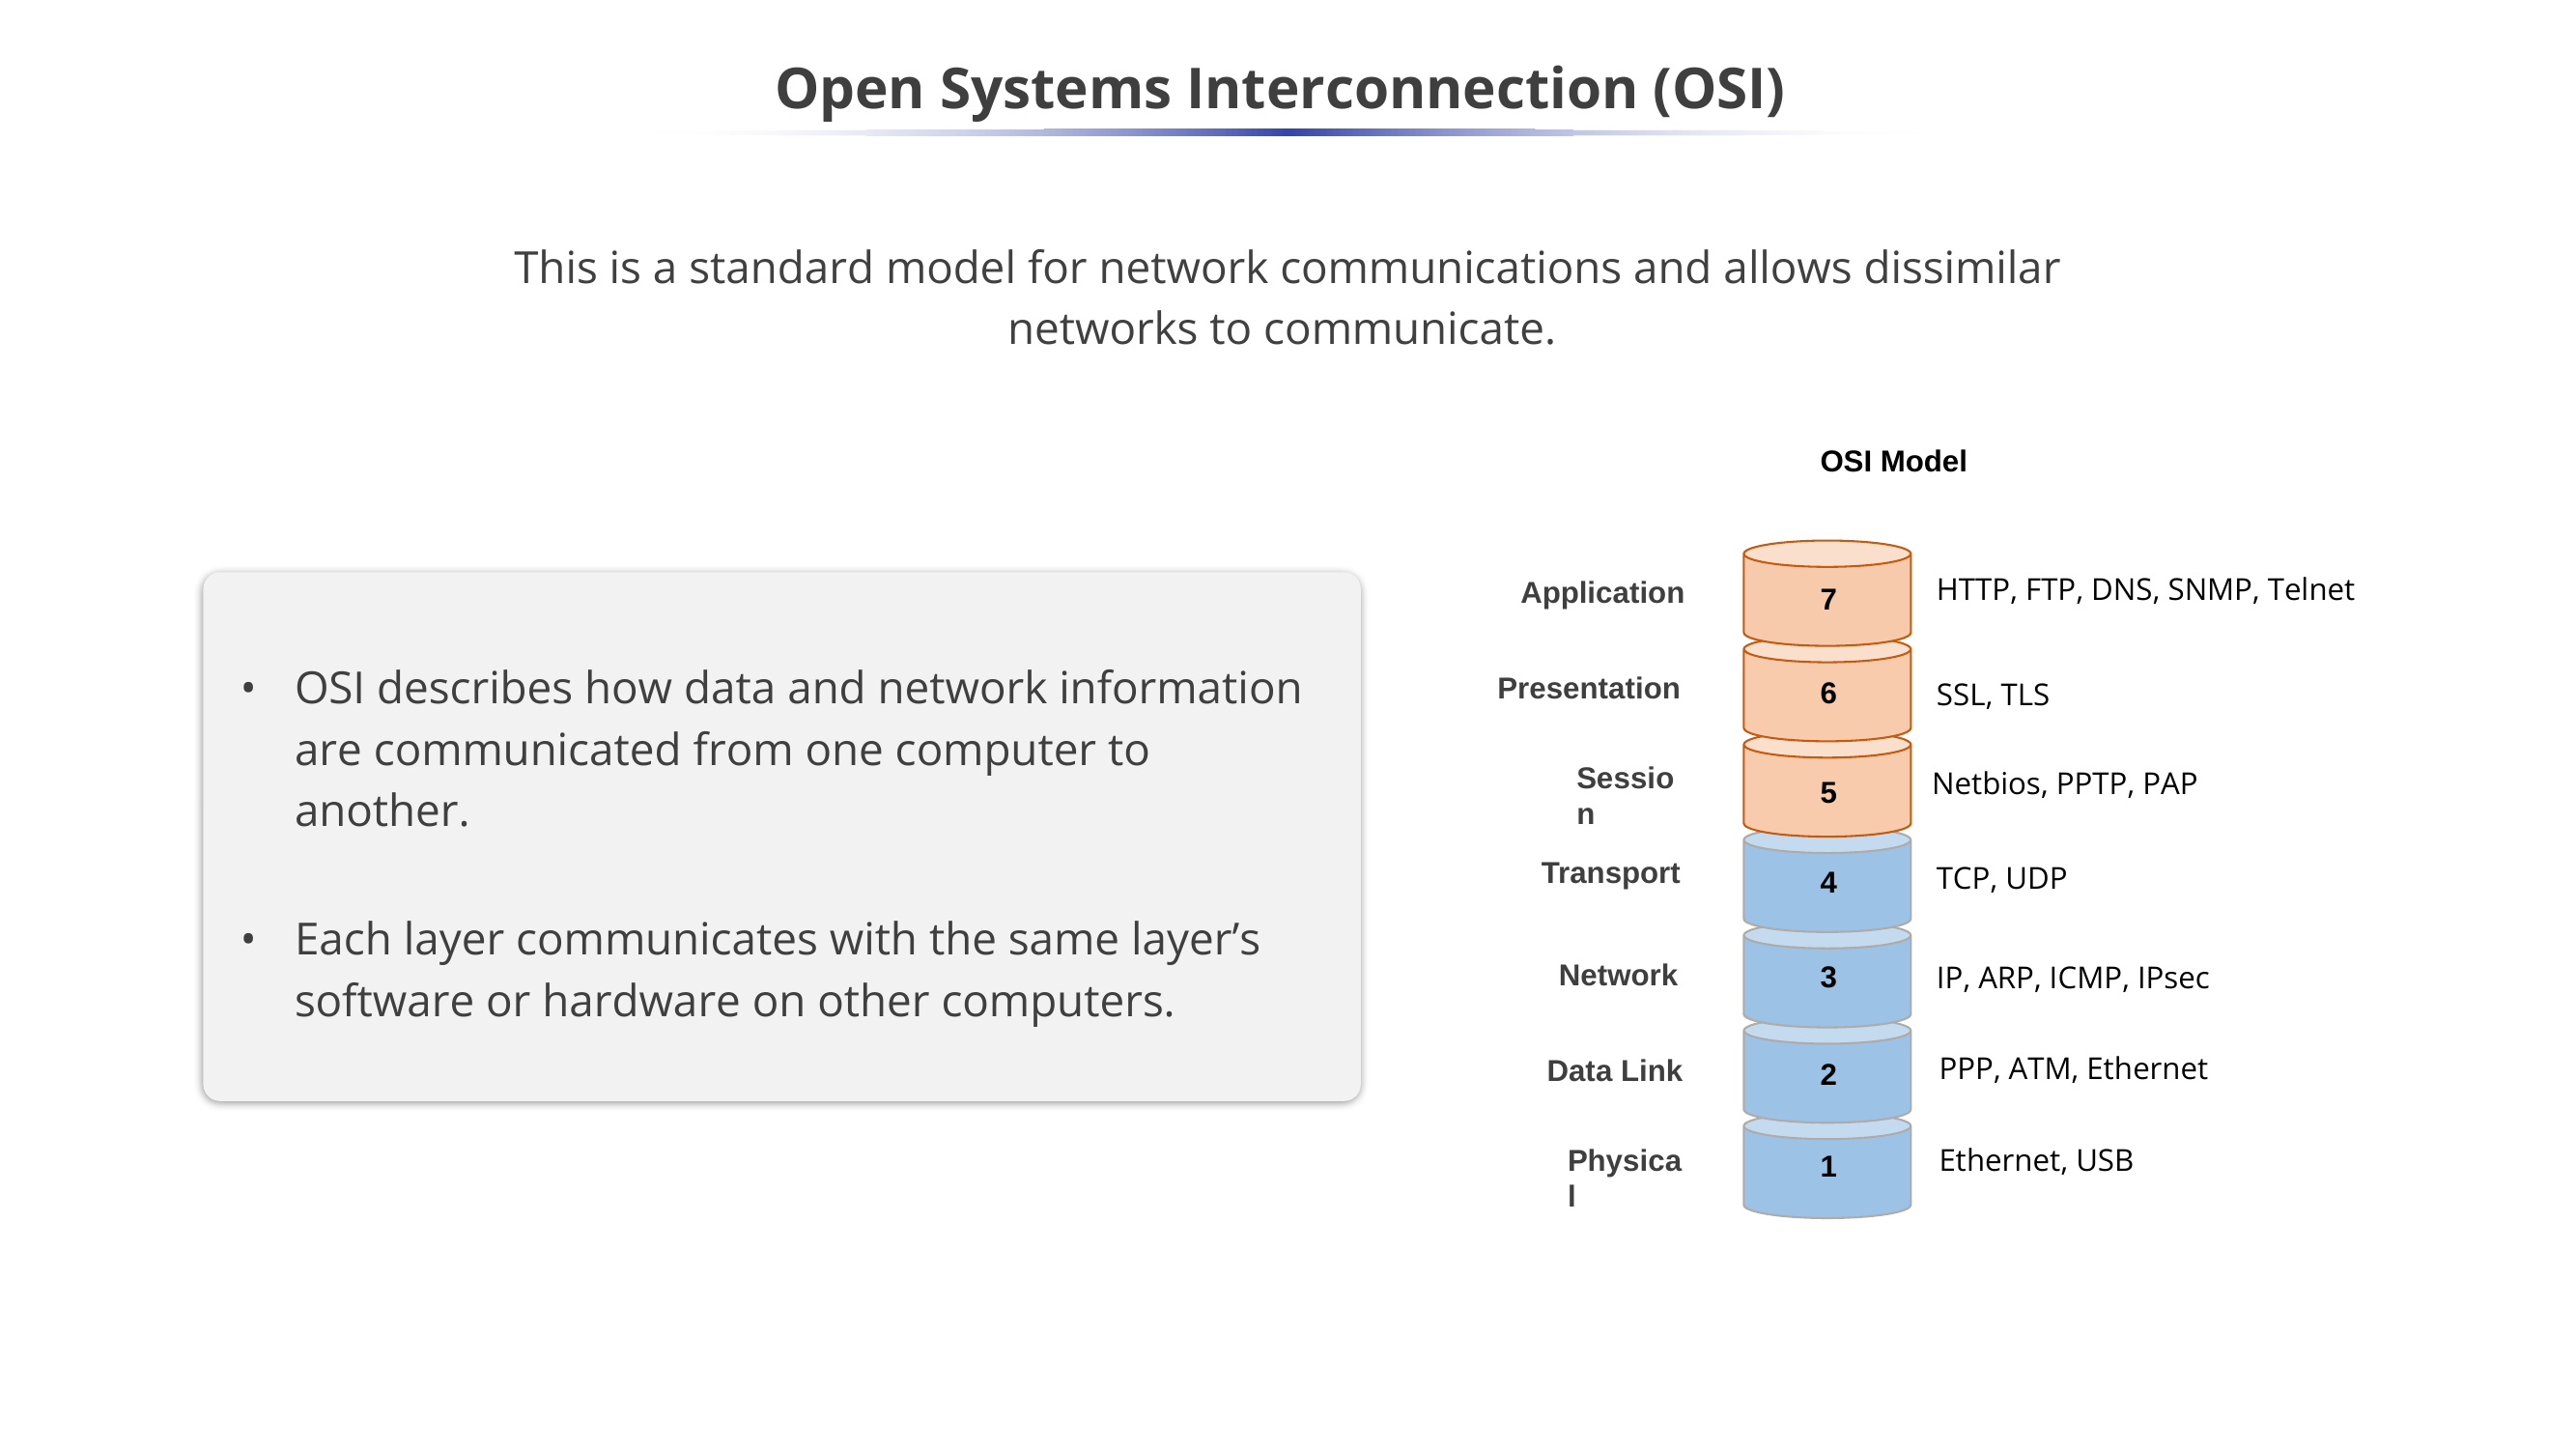

# Open Systems Interconnection (OSI)

This is a standard model for network communications and allows dissimilar networks to communicate.
OSI Model

HTTP, FTP, DNS, SNMP, Telnet
Application
7

Presentation
6
SSL, TLS

Session
Netbios, PPTP, PAP
5

Transport
TCP, UDP
4

Network
3
IP, ARP, ICMP, IPsec

PPP, ATM, Ethernet
Data Link
2

Physical
Ethernet, USB
1

OSI describes how data and network information are communicated from one computer to another.

Each layer communicates with the same layer’s software or hardware on other computers.